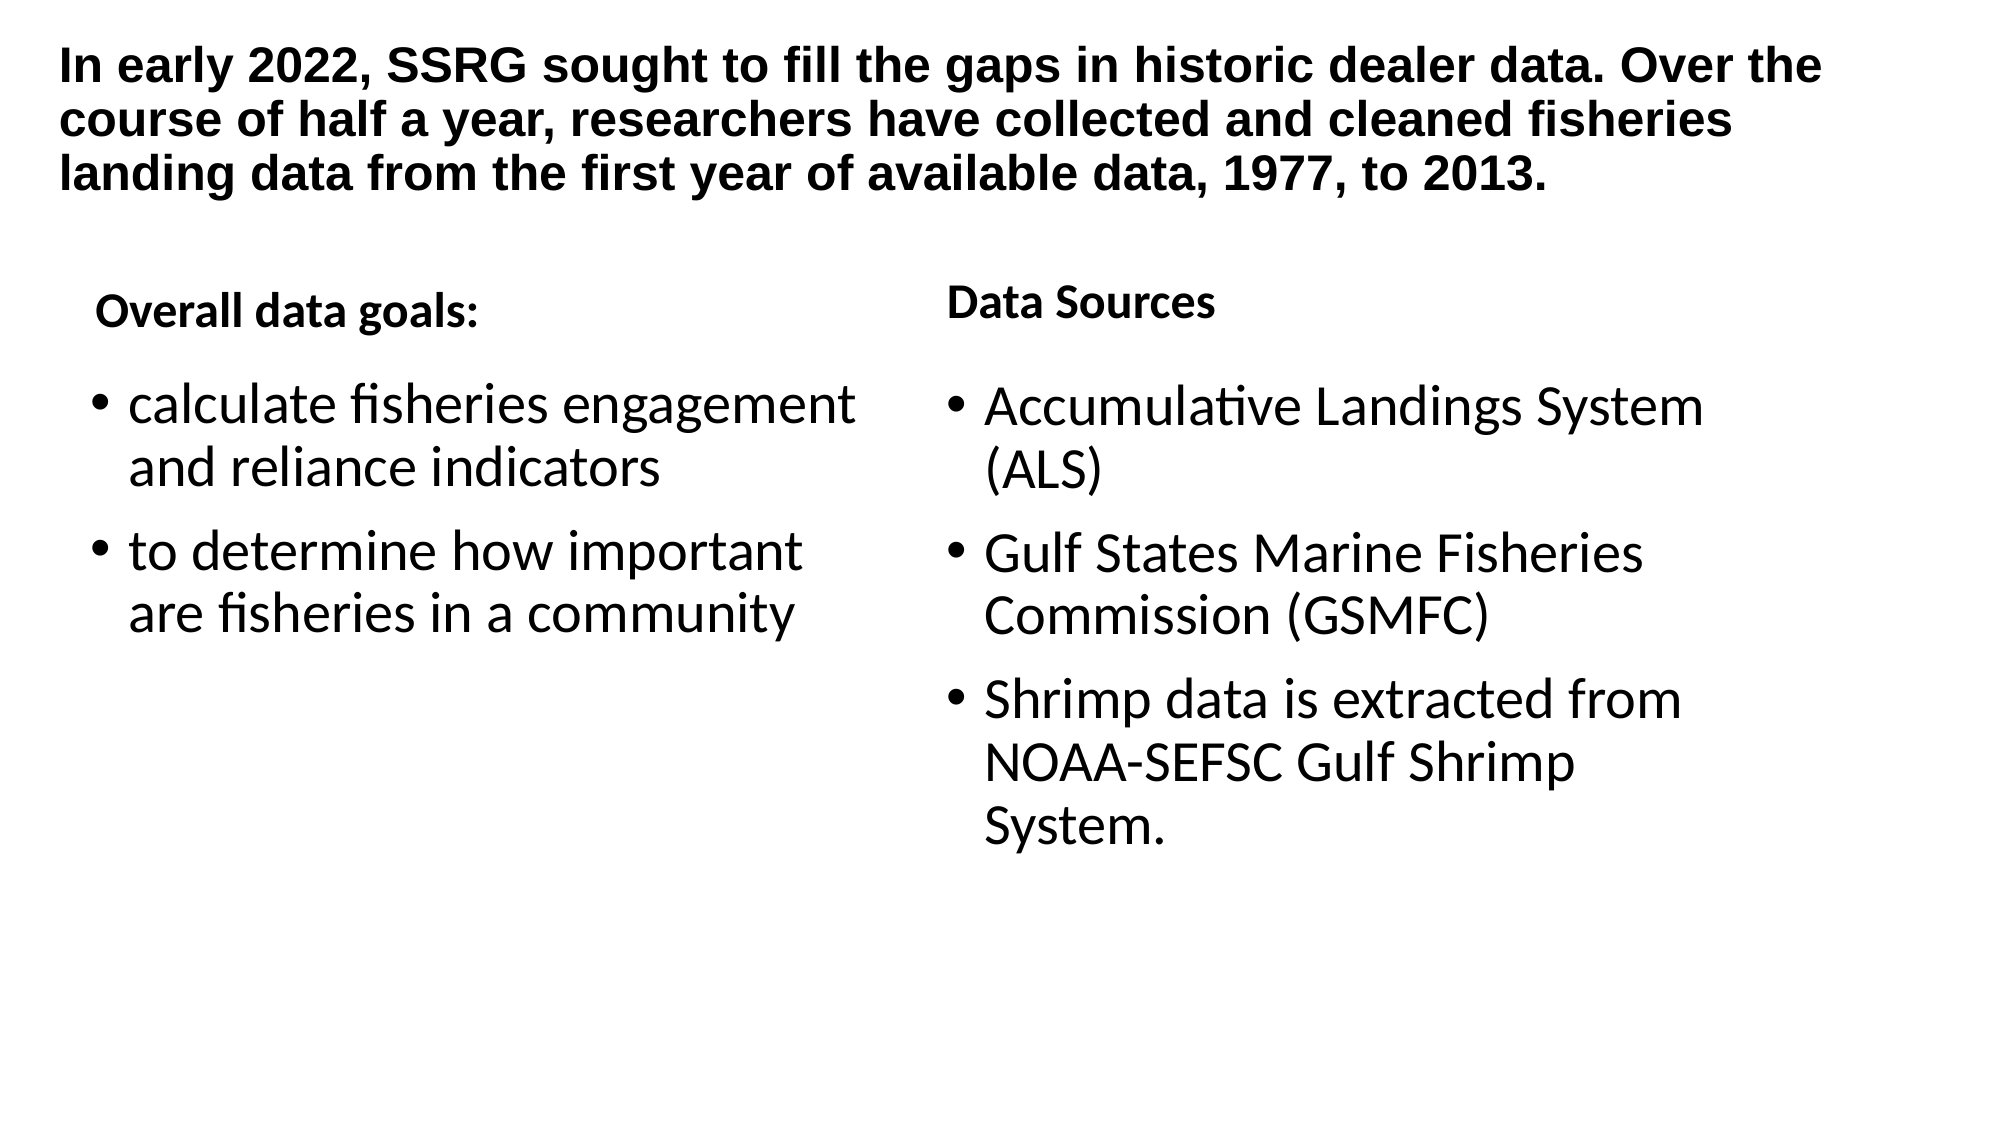

# In early 2022, SSRG sought to fill the gaps in historic dealer data. Over the course of half a year, researchers have collected and cleaned fisheries landing data from the first year of available data, 1977, to 2013.
Data Sources
Overall data goals:
calculate fisheries engagement and reliance indicators
to determine how important are fisheries in a community

Accumulative Landings System (ALS)
Gulf States Marine Fisheries Commission (GSMFC)
Shrimp data is extracted from NOAA-SEFSC Gulf Shrimp System.